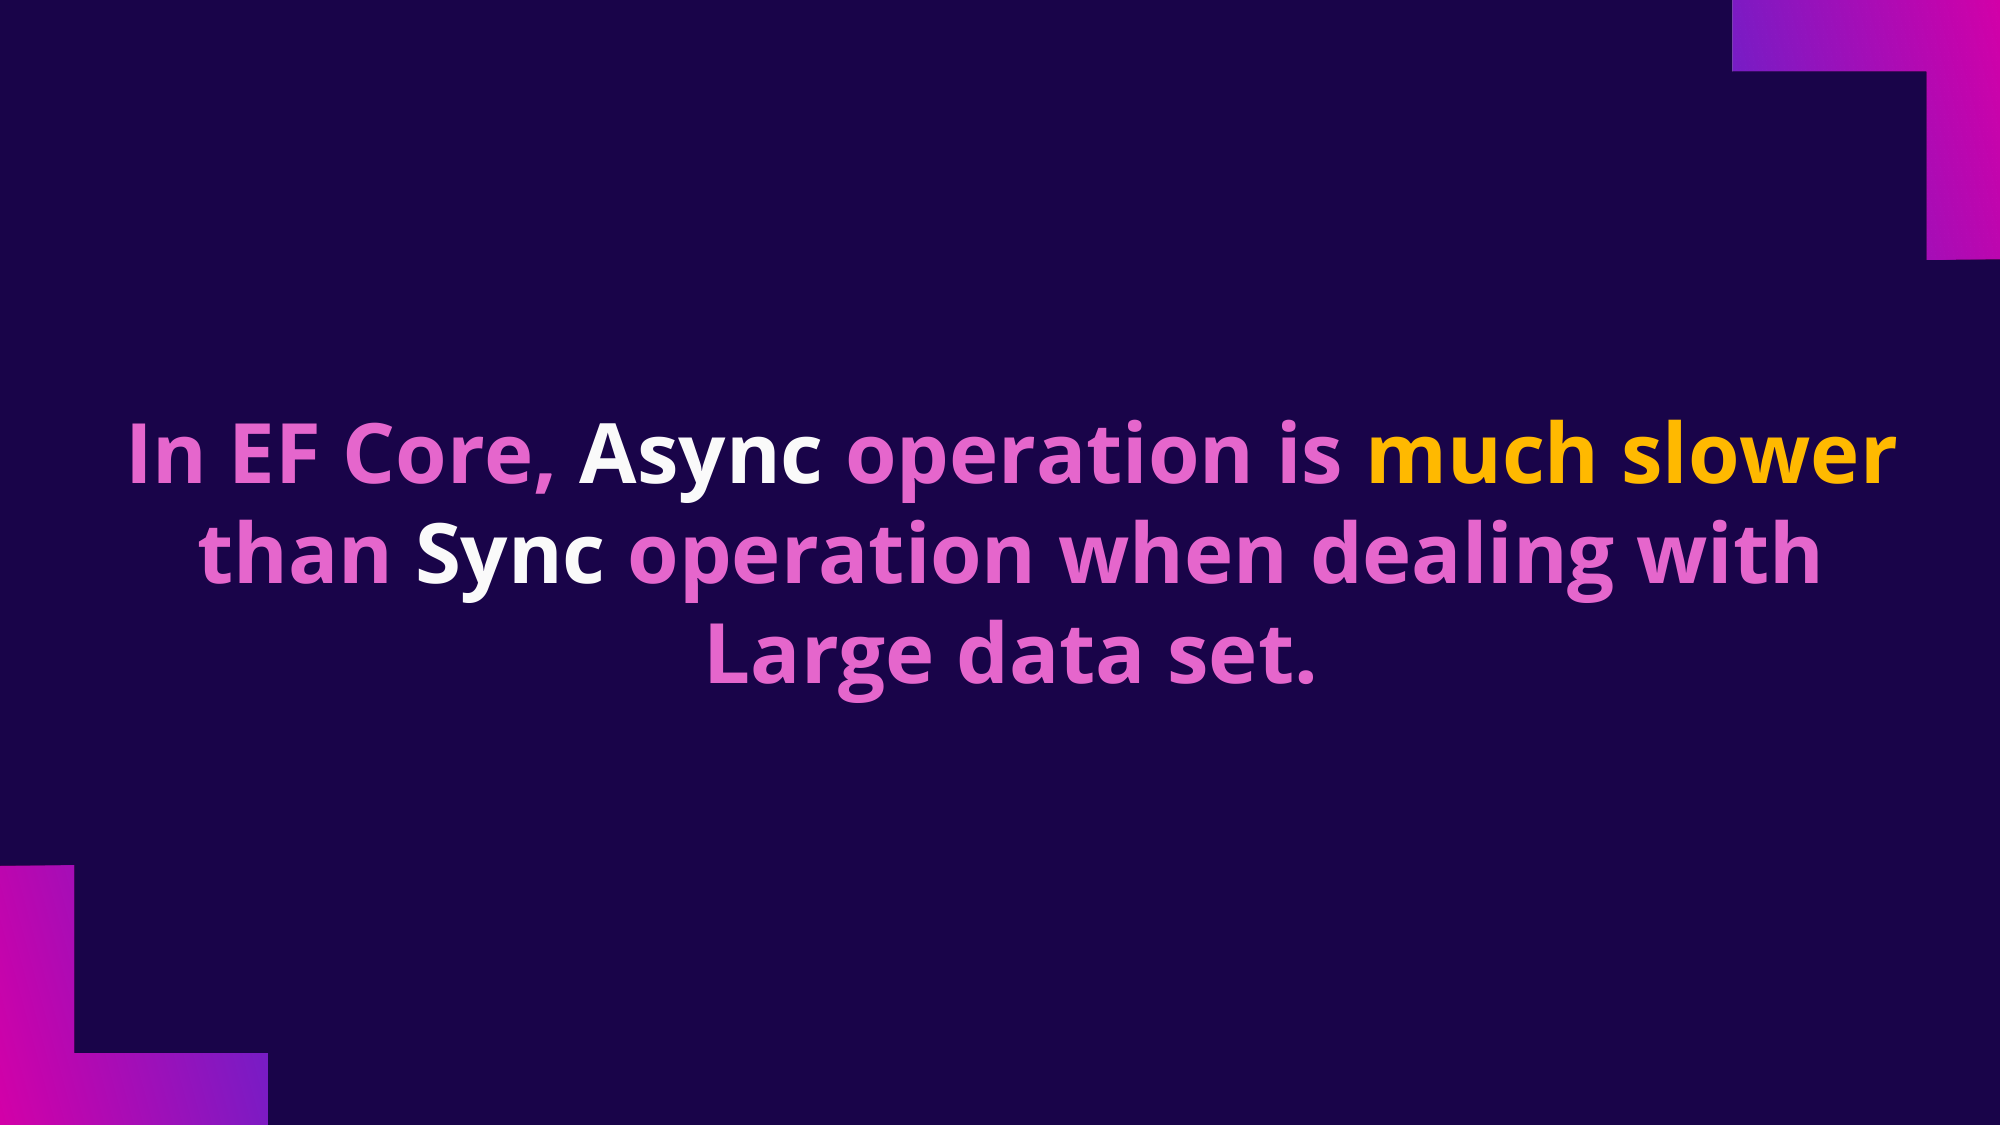

# In EF Core, Async operation is much slower than Sync operation when dealing with Large data set.